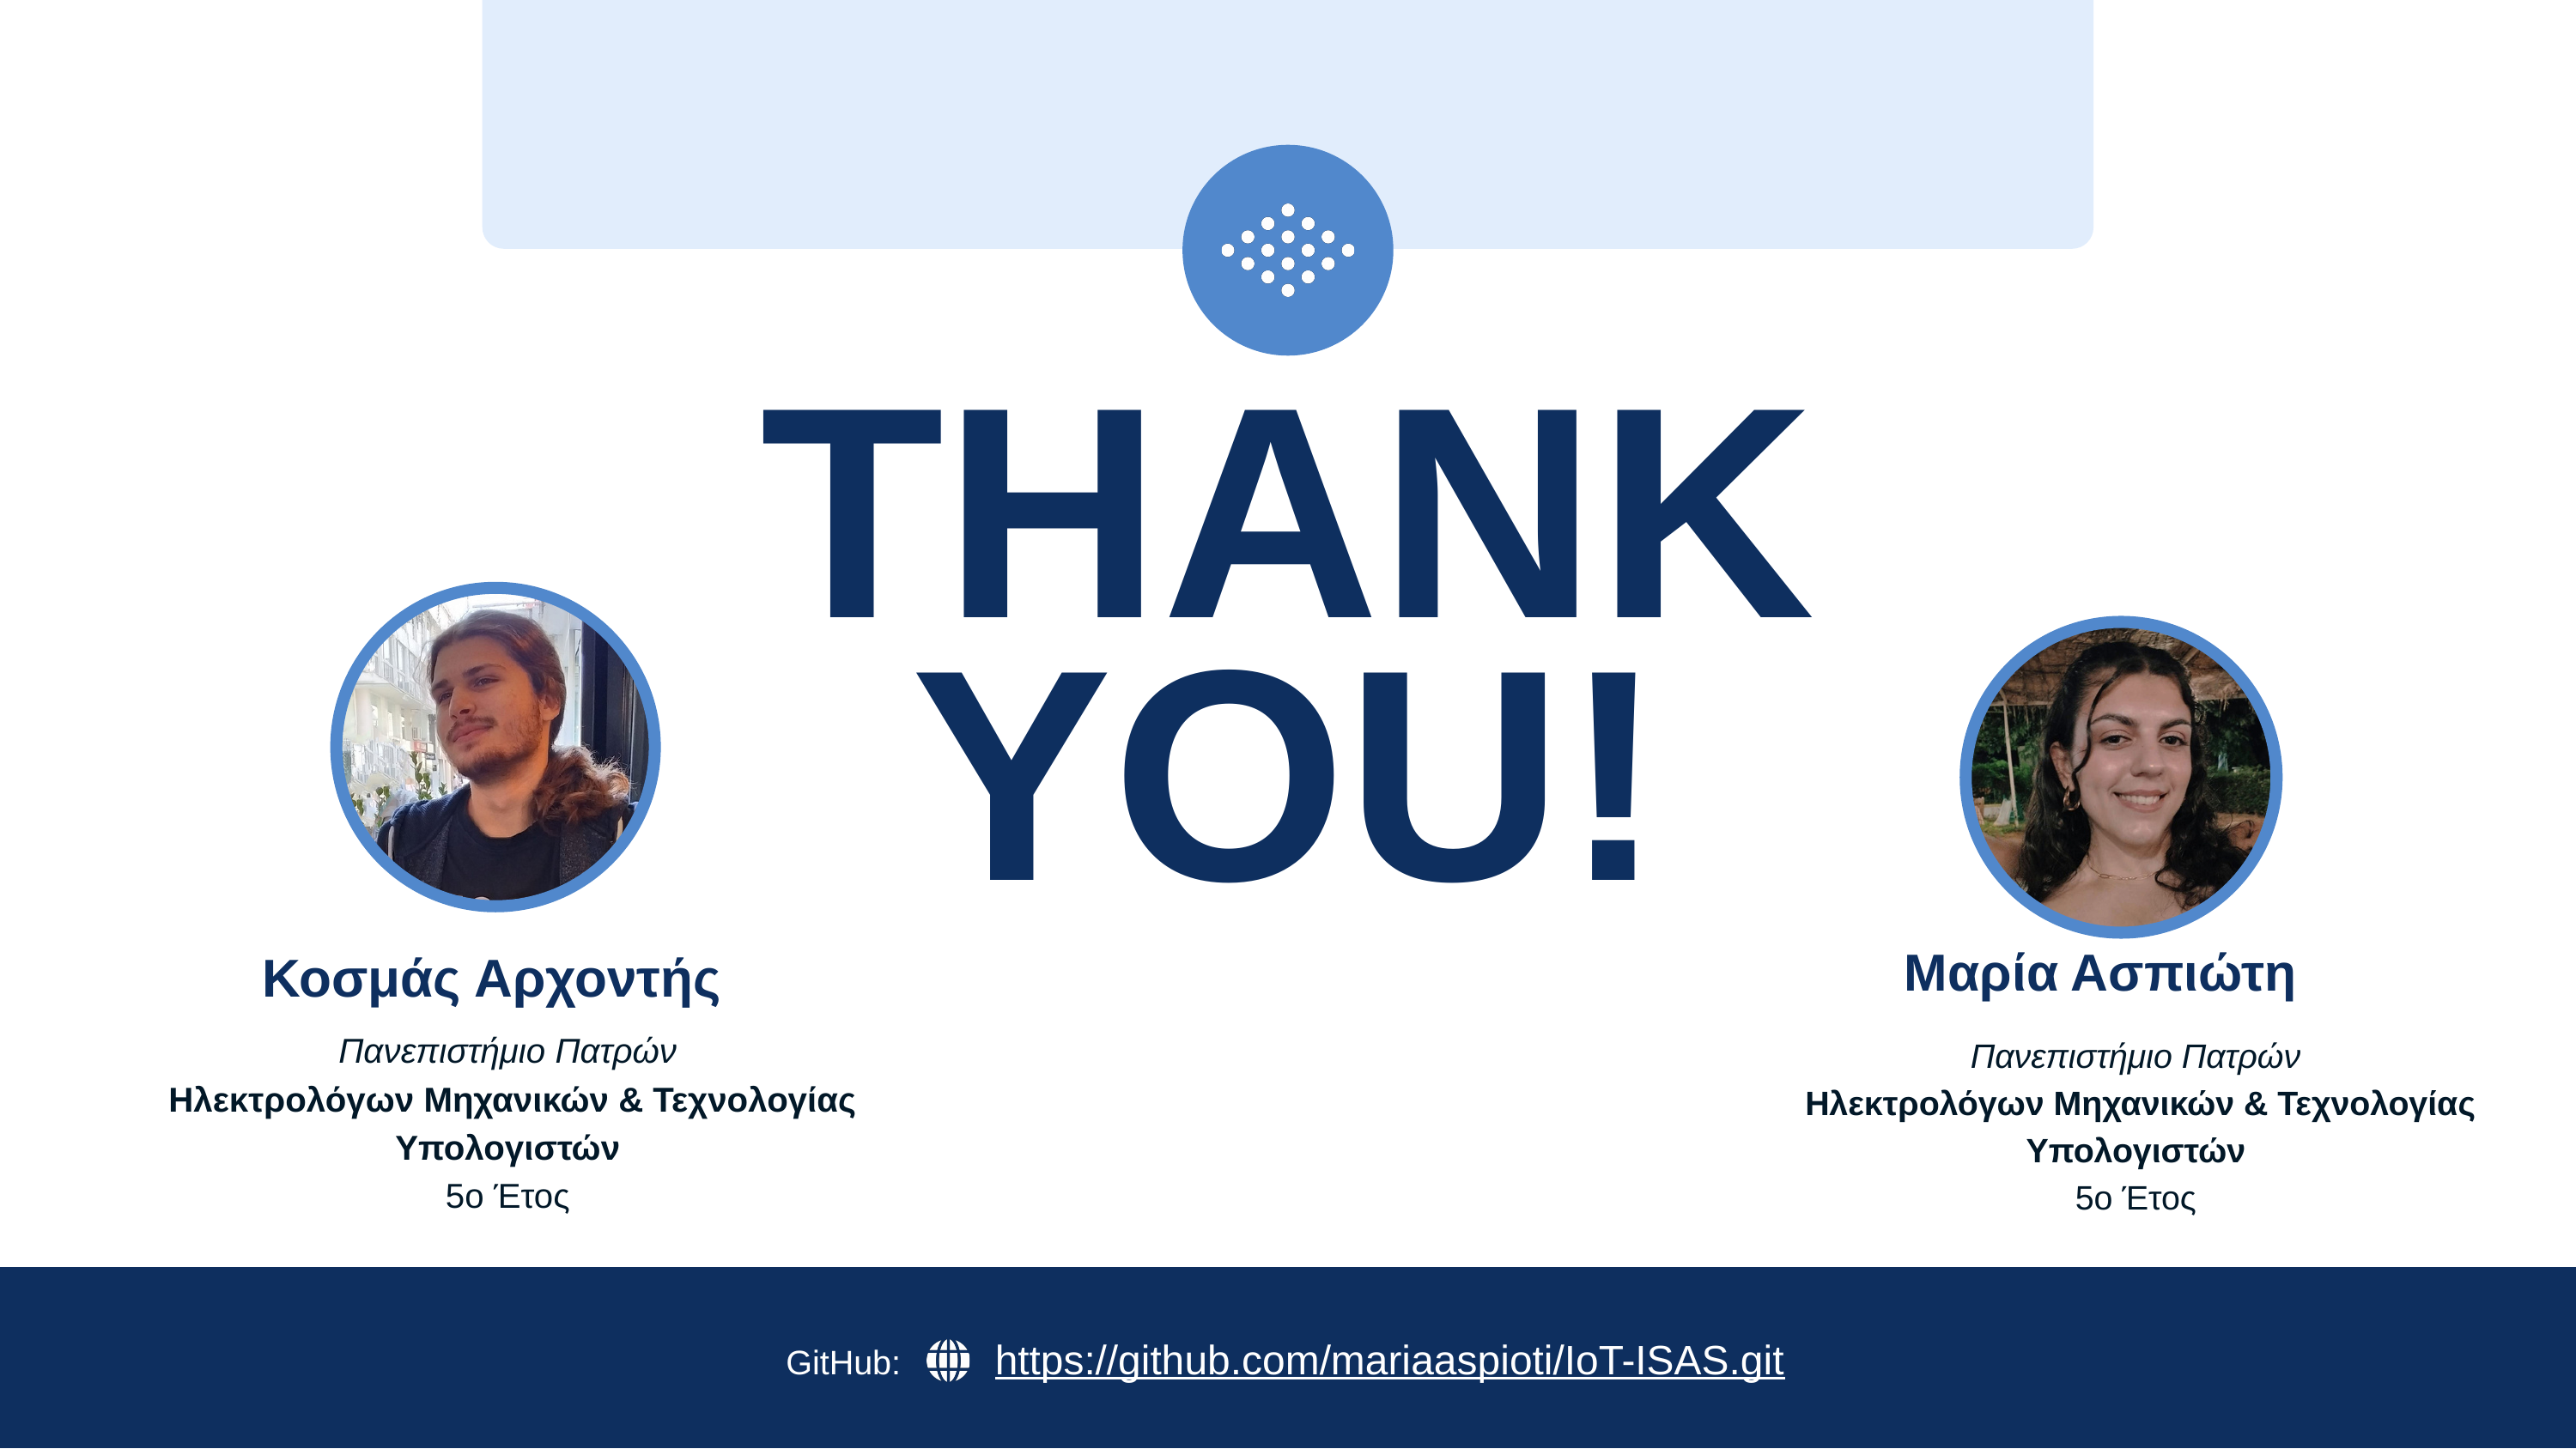

THANK YOU!

Μαρία Ασπιώτη
Κοσμάς Αρχοντής
Πανεπιστήμιο Πατρών
 Ηλεκτρολόγων Μηχανικών & Τεχνολογίας Υπολογιστών
5ο Έτος
Πανεπιστήμιο Πατρών
 Ηλεκτρολόγων Μηχανικών & Τεχνολογίας Υπολογιστών
5ο Έτος

https://github.com/mariaaspioti/IoT-ISAS.git
GitHub: